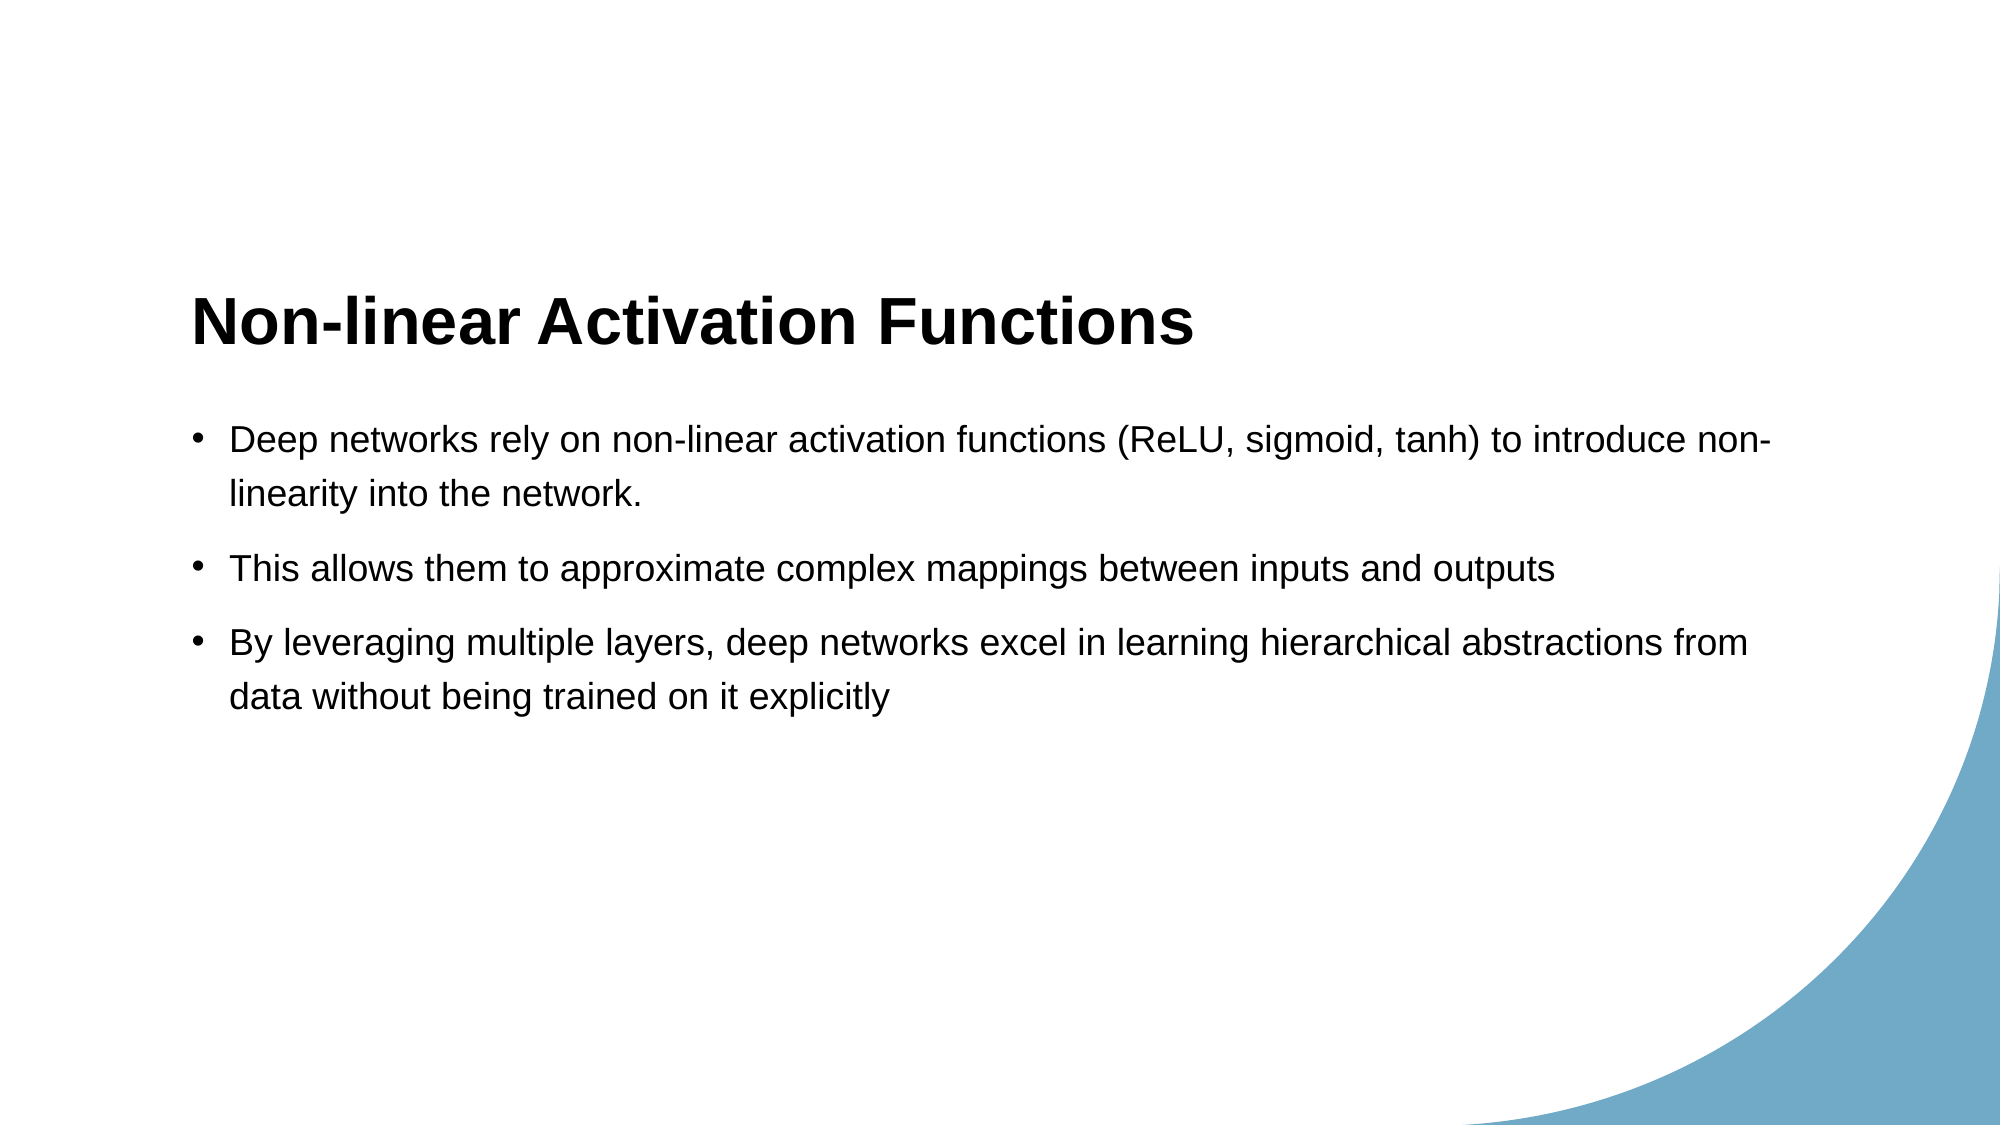

# Non-linear Activation Functions
Deep networks rely on non-linear activation functions (ReLU, sigmoid, tanh) to introduce non-linearity into the network.
This allows them to approximate complex mappings between inputs and outputs
By leveraging multiple layers, deep networks excel in learning hierarchical abstractions from data without being trained on it explicitly